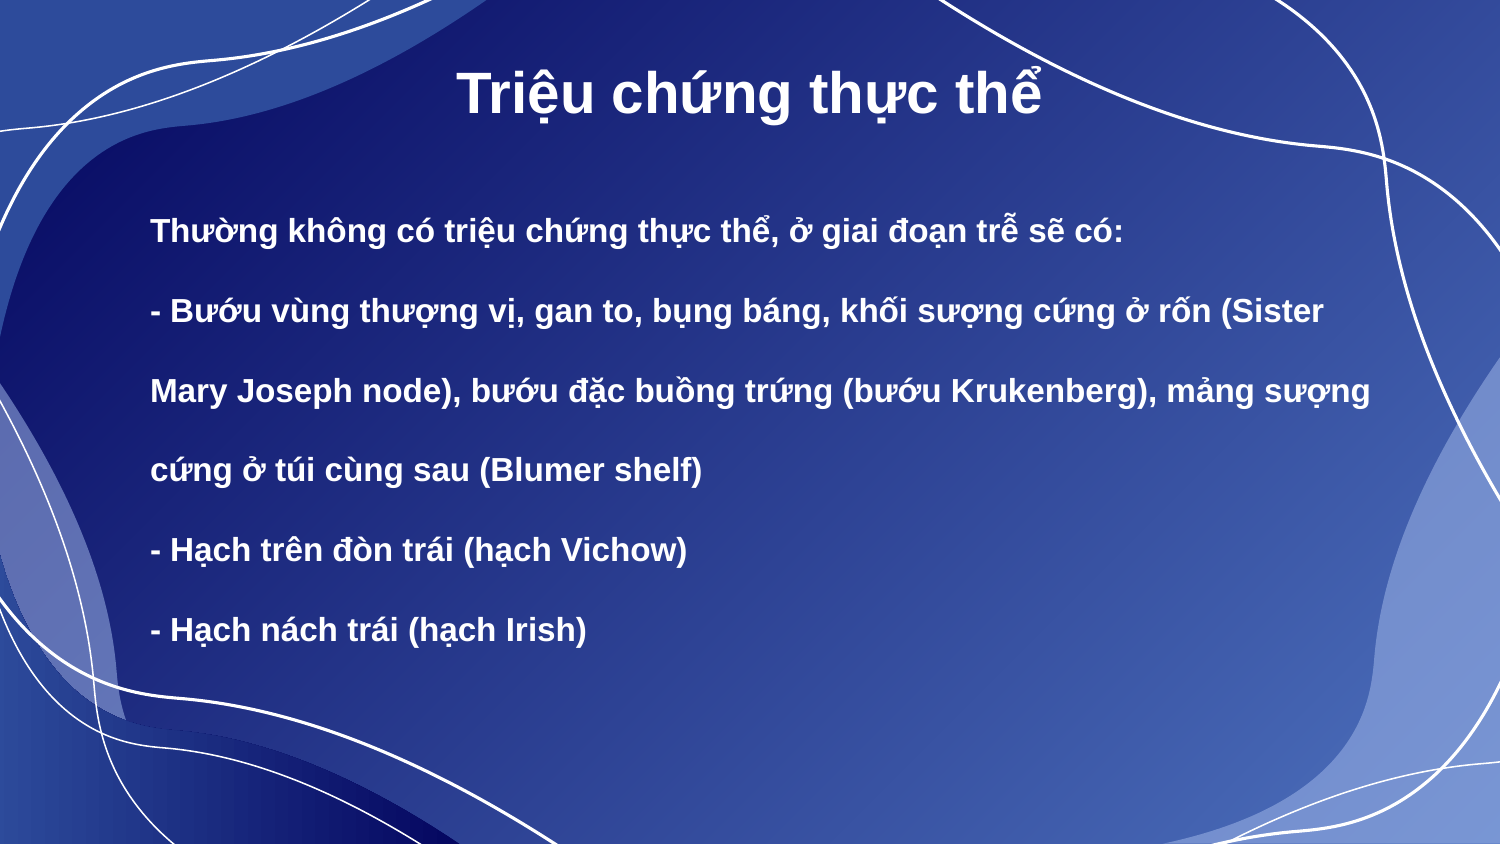

# Triệu chứng thực thể
Thường không có triệu chứng thực thể, ở giai đoạn trễ sẽ có:
- Bướu vùng thượng vị, gan to, bụng báng, khối sượng cứng ở rốn (Sister Mary Joseph node), bướu đặc buồng trứng (bướu Krukenberg), mảng sượng cứng ở túi cùng sau (Blumer shelf)
- Hạch trên đòn trái (hạch Vichow)
- Hạch nách trái (hạch Irish)